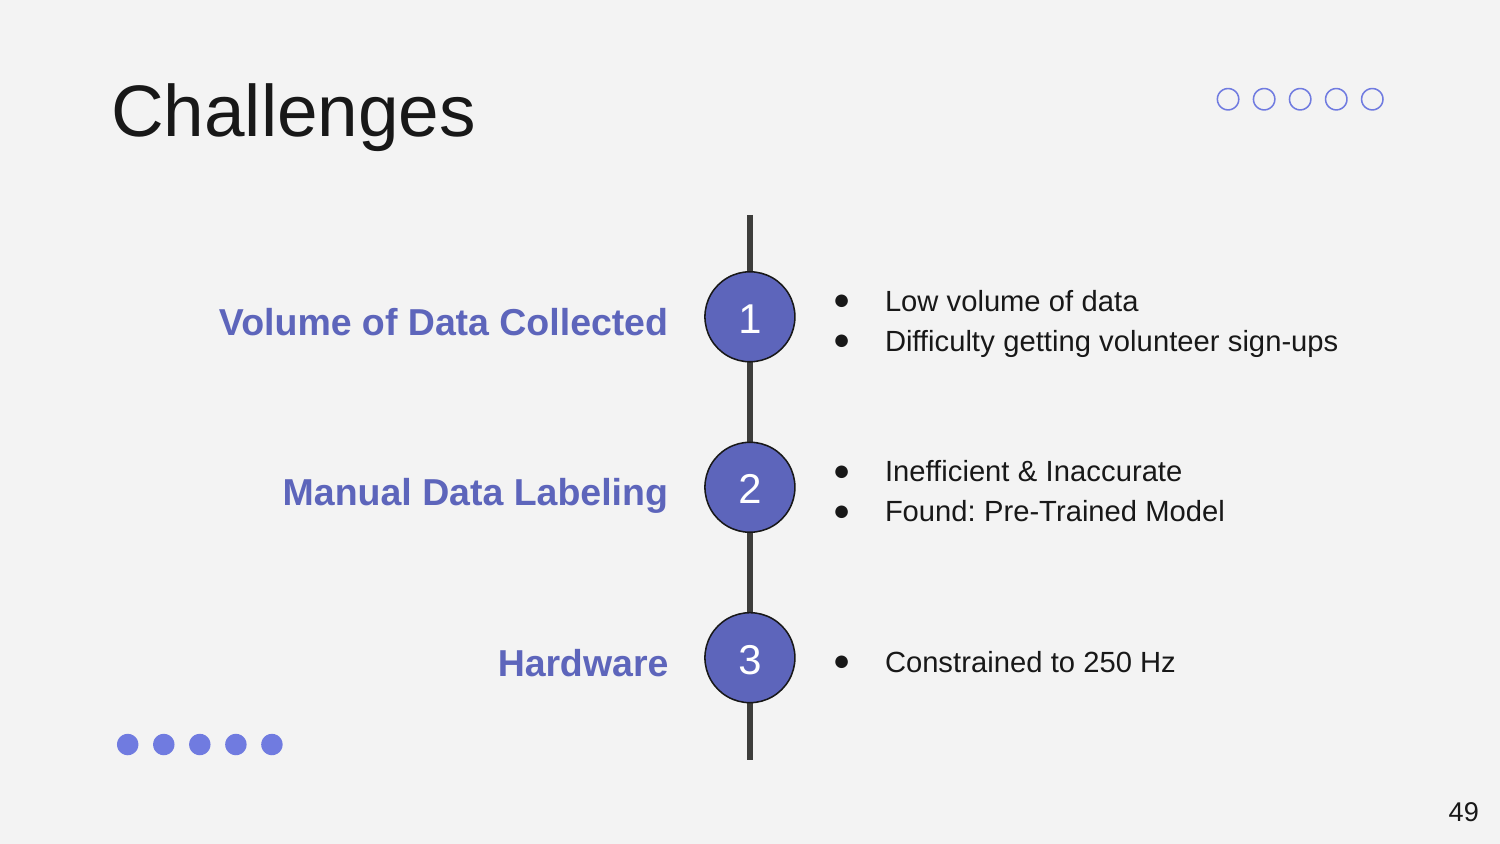

# Challenges

1
Low volume of data
Difficulty getting volunteer sign-ups
Volume of Data Collected
2
Inefficient & Inaccurate
Found: Pre-Trained Model
Manual Data Labeling
3
Constrained to 250 Hz
Hardware

49